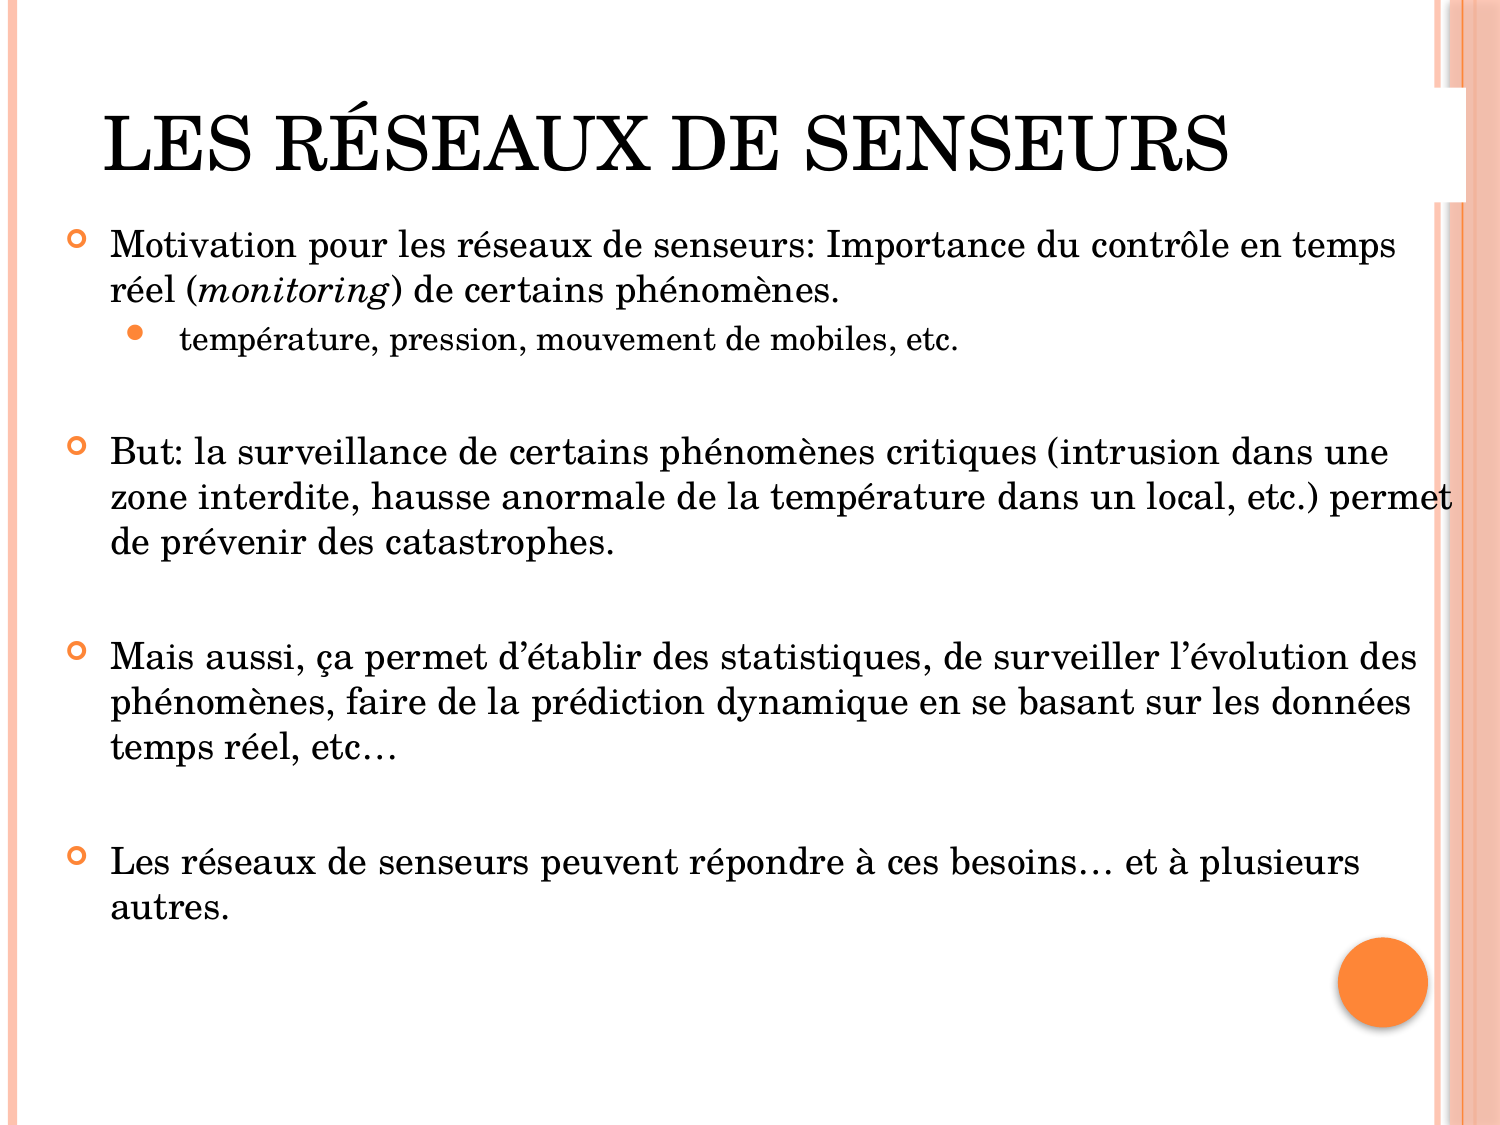

# Les réseaux de senseurs
Motivation pour les réseaux de senseurs: Importance du contrôle en temps réel (monitoring) de certains phénomènes.
 température, pression, mouvement de mobiles, etc.

But: la surveillance de certains phénomènes critiques (intrusion dans une zone interdite, hausse anormale de la température dans un local, etc.) permet de prévenir des catastrophes.

Mais aussi, ça permet d’établir des statistiques, de surveiller l’évolution des phénomènes, faire de la prédiction dynamique en se basant sur les données temps réel, etc…

Les réseaux de senseurs peuvent répondre à ces besoins… et à plusieurs autres.